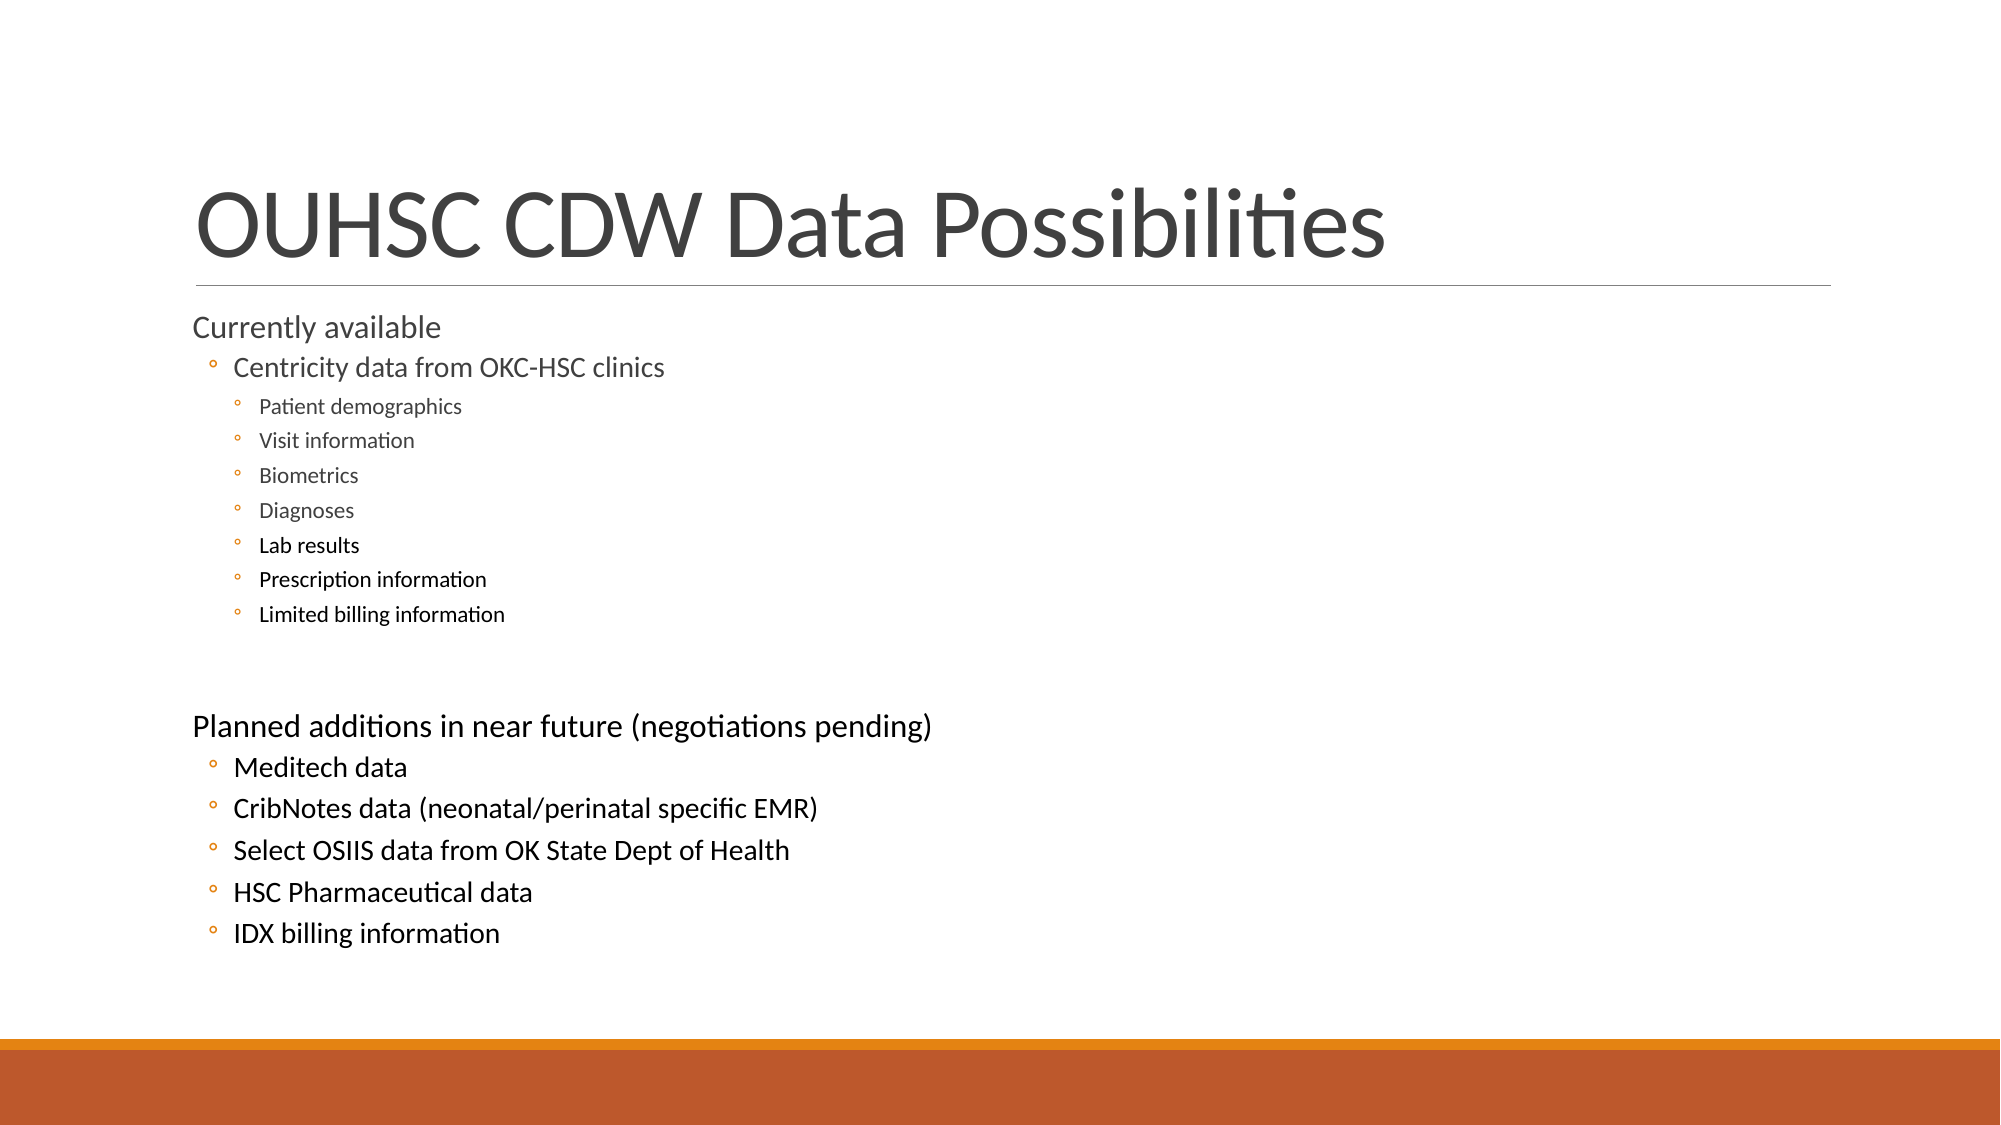

# OUHSC CDW Data Possibilities
Currently available
Centricity data from OKC-HSC clinics
Patient demographics
Visit information
Biometrics
Diagnoses
Lab results
Prescription information
Limited billing information

Planned additions in near future (negotiations pending)
Meditech data
CribNotes data (neonatal/perinatal specific EMR)
Select OSIIS data from OK State Dept of Health
HSC Pharmaceutical data
IDX billing information